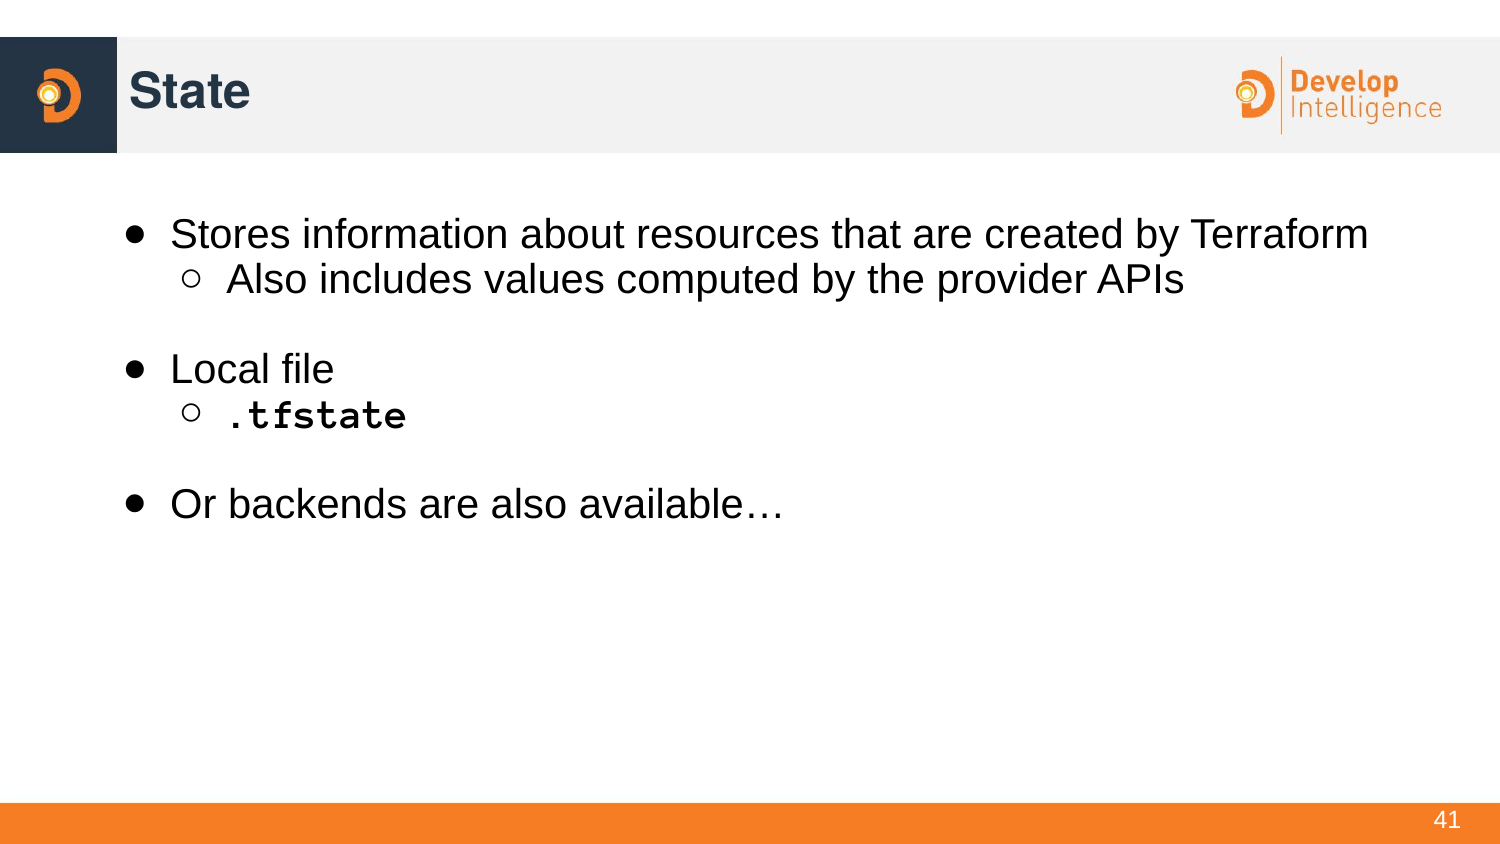

# State
Stores information about resources that are created by Terraform
Also includes values computed by the provider APIs

Local file
.tfstate

Or backends are also available…
41